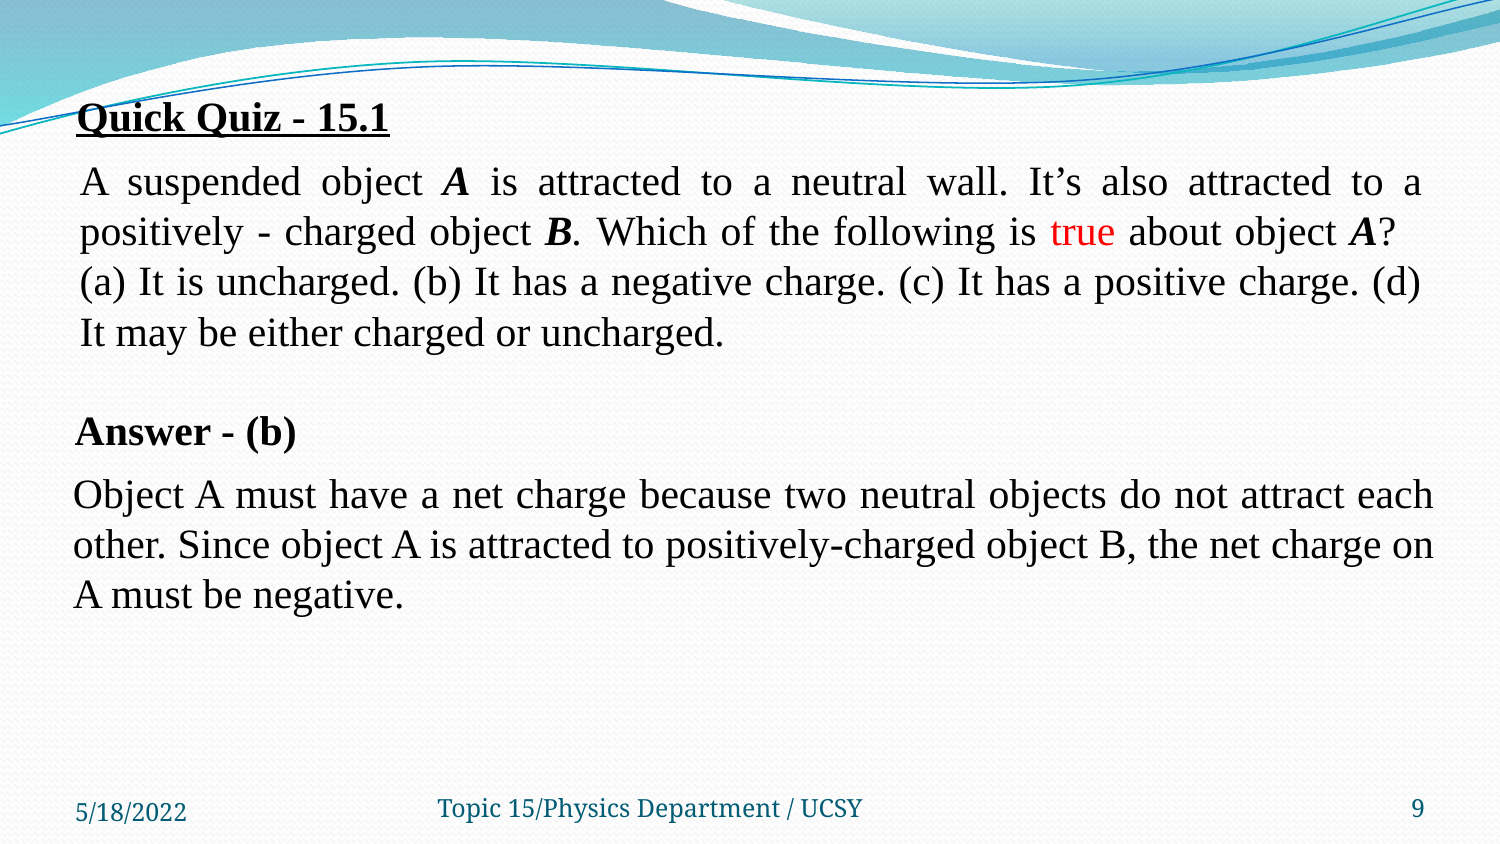

Quick Quiz - 15.1
A suspended object A is attracted to a neutral wall. It’s also attracted to a positively - charged object B. Which of the following is true about object A?   (a) It is uncharged. (b) It has a negative charge. (c) It has a positive charge. (d) It may be either charged or uncharged.
Object A must have a net charge because two neutral objects do not attract each other. Since object A is attracted to positively-charged object B, the net charge on A must be negative.
Answer - (b)
5/18/2022
Topic 15/Physics Department / UCSY
9